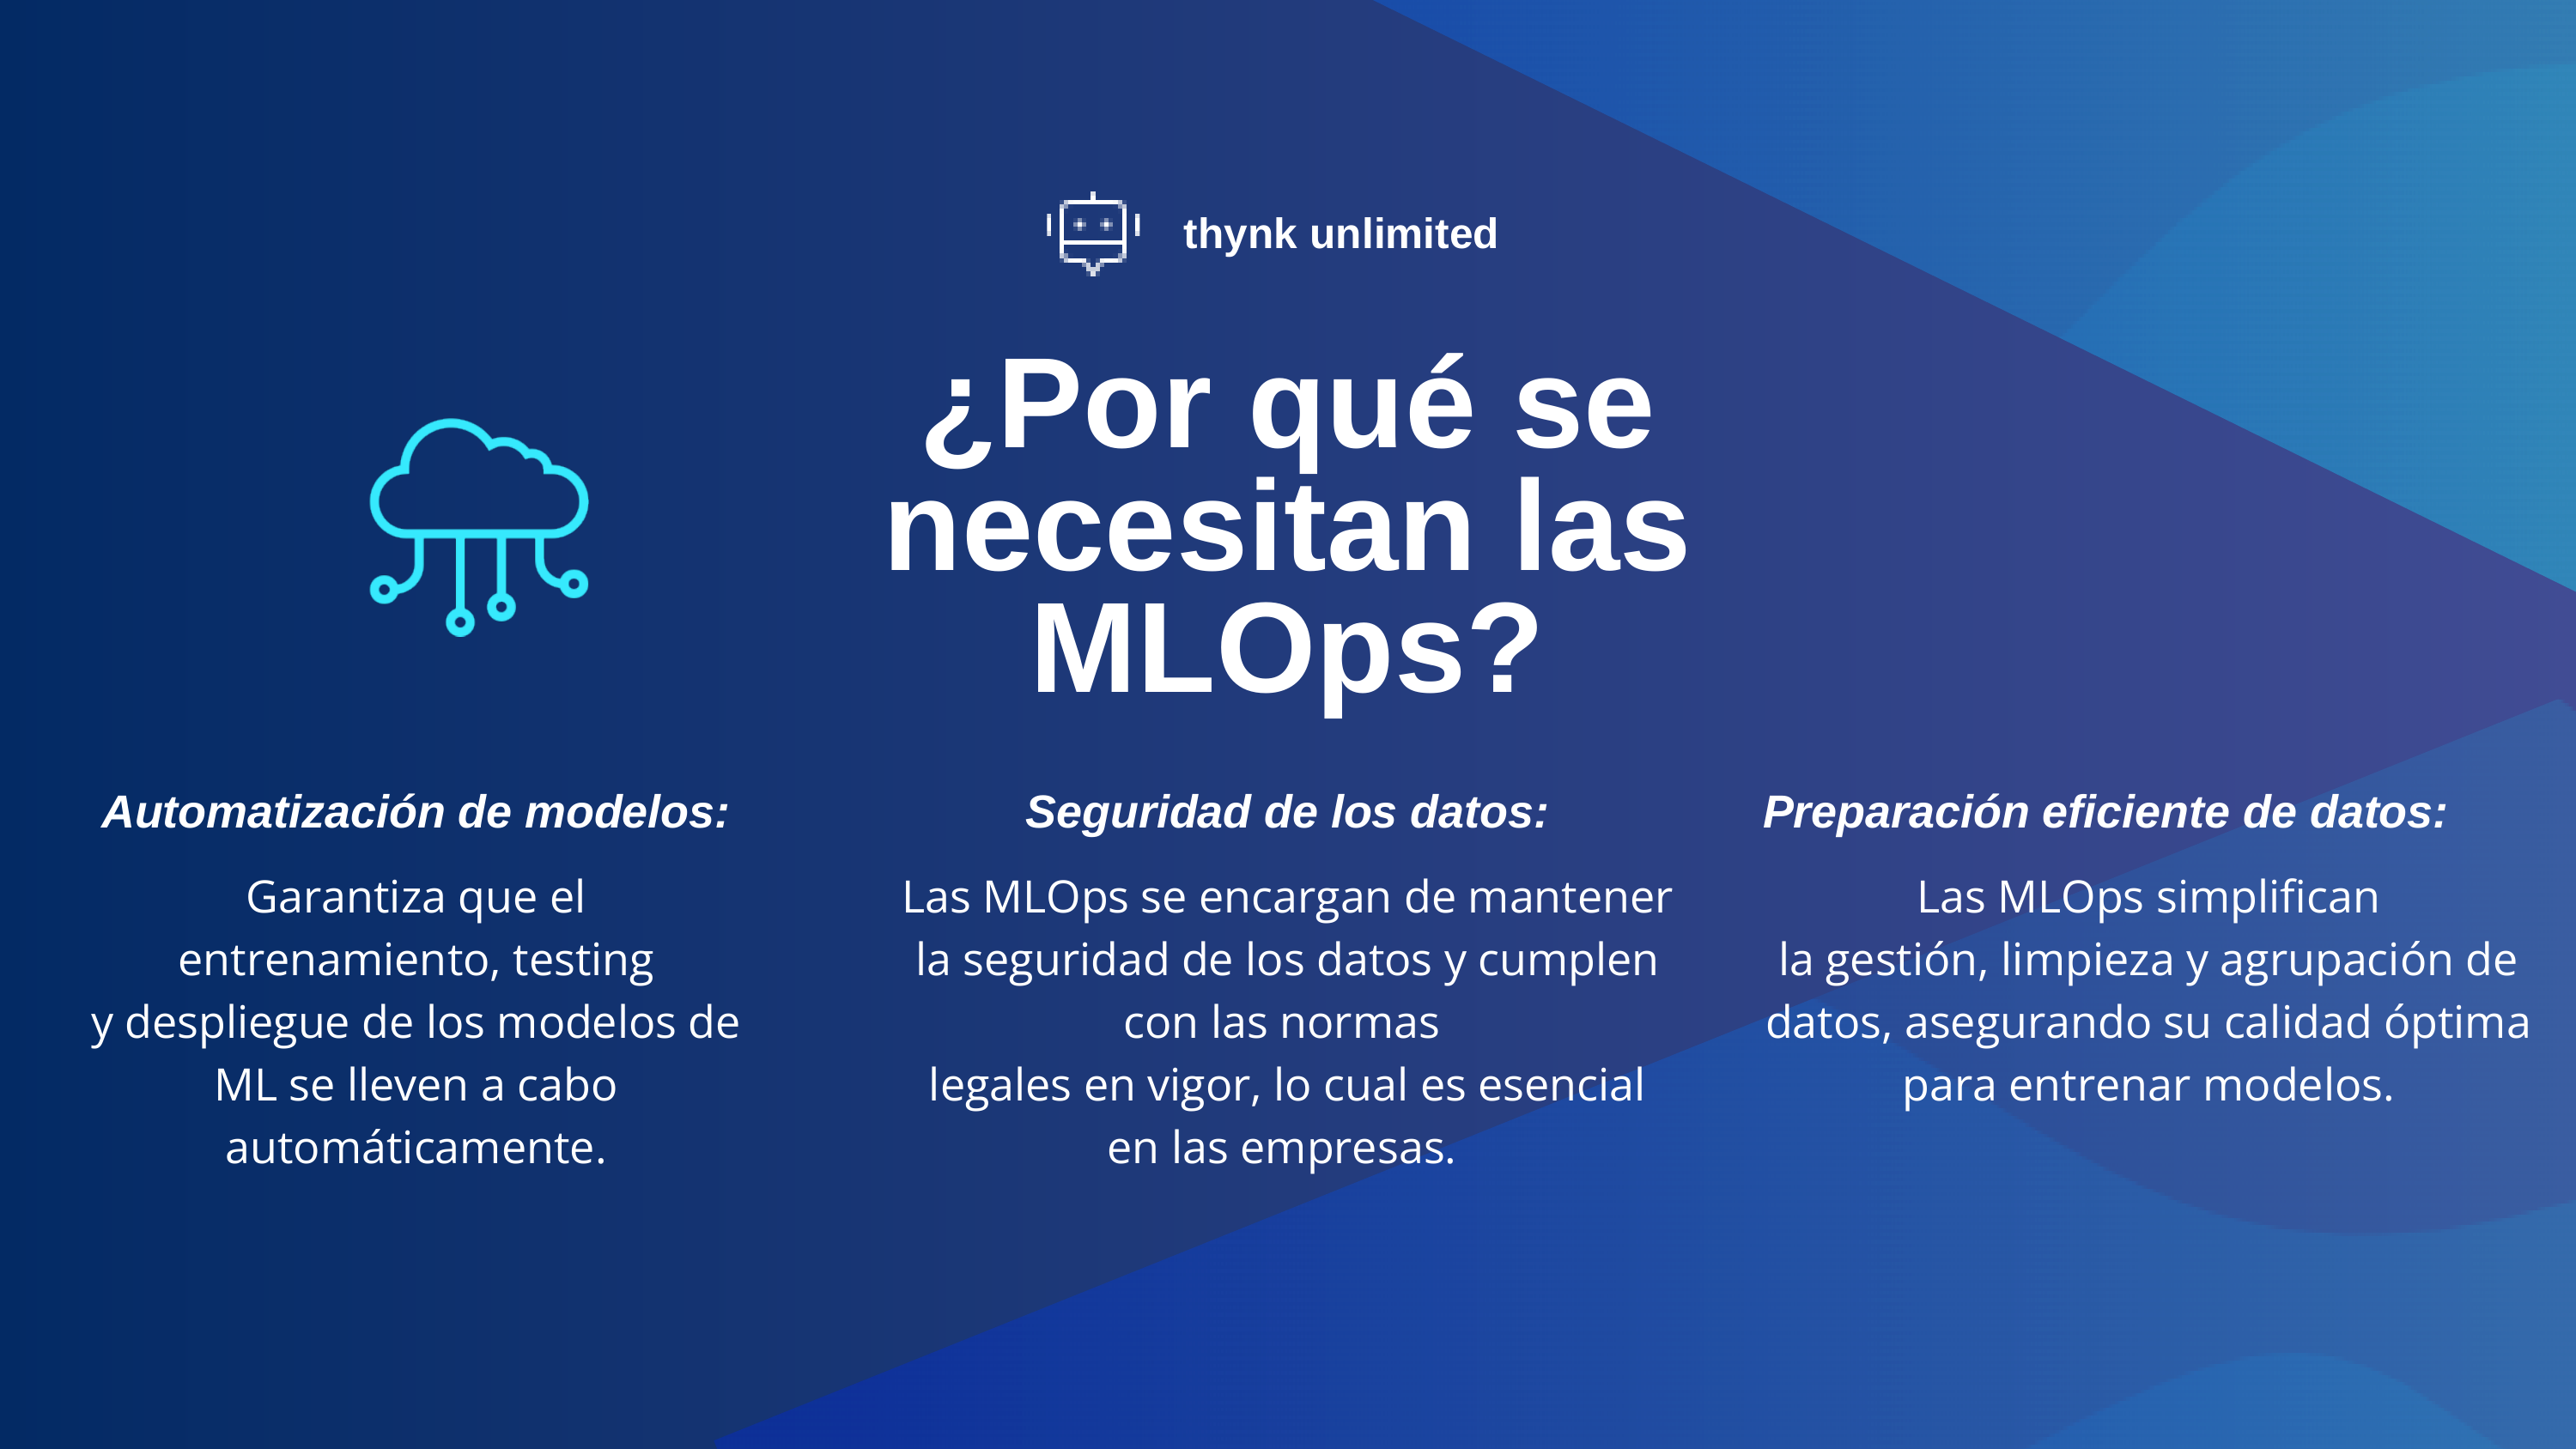

thynk unlimited
¿Por qué se necesitan las MLOps?

Seguridad de los datos:
Preparación eficiente de datos:
Automatización de modelos:
Las MLOps se encargan de mantener
la seguridad de los datos y cumplen con las normas
legales en vigor, lo cual es esencial en las empresas.
Garantiza que el entrenamiento, testing
y despliegue de los modelos de ML se lleven a cabo automáticamente.
Las MLOps simplifican
la gestión, limpieza y agrupación de datos, asegurando su calidad óptima para entrenar modelos.